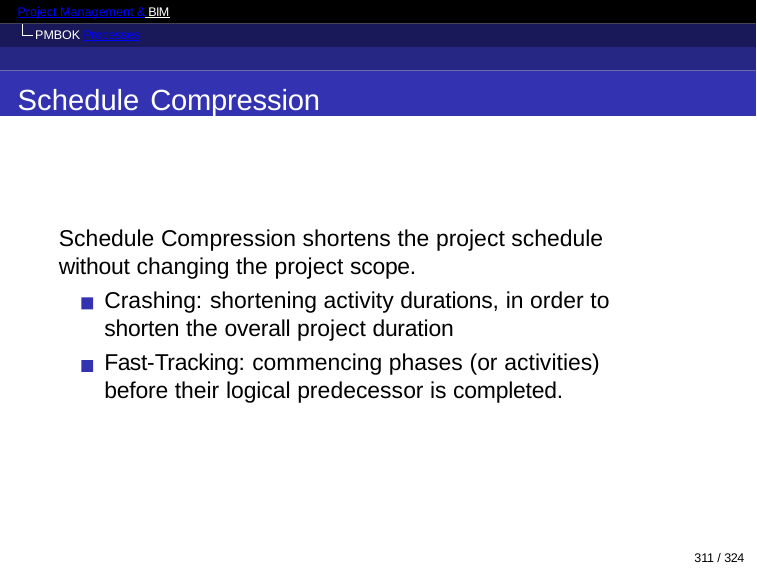

Project Management & BIM PMBOK Processes

Schedule Compression
Schedule Compression shortens the project schedule without changing the project scope.
Crashing: shortening activity durations, in order to shorten the overall project duration
Fast-Tracking: commencing phases (or activities) before their logical predecessor is completed.

311 / 324